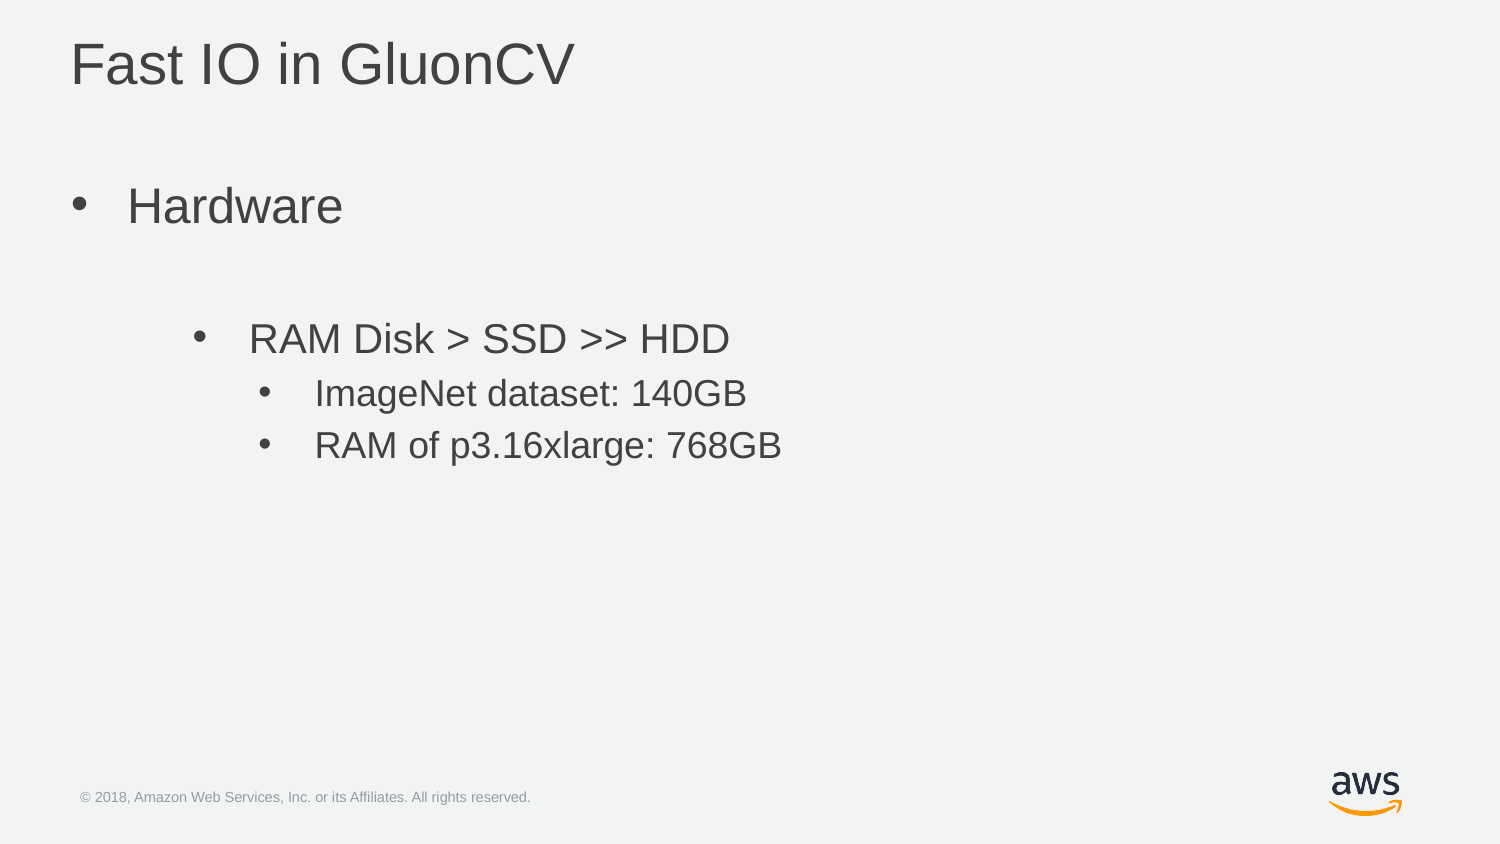

# Fast IO in GluonCV
Hardware

RAM Disk > SSD >> HDD
ImageNet dataset: 140GB
RAM of p3.16xlarge: 768GB